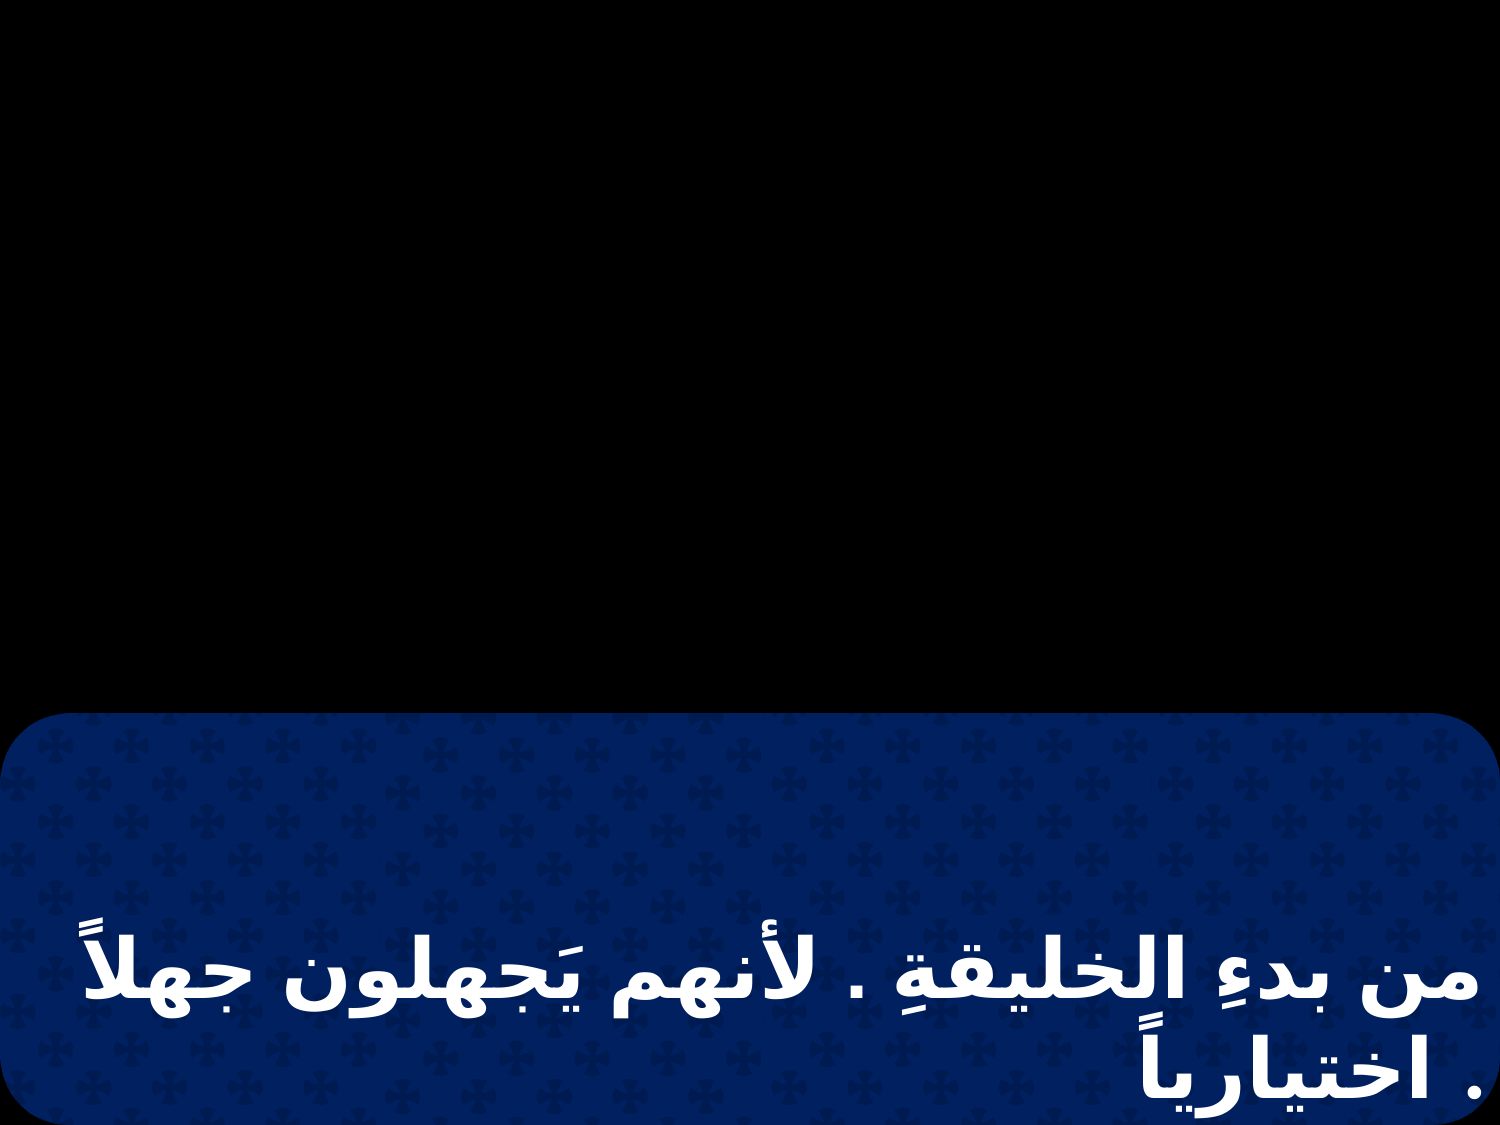

من بدءِ الخليقةِ . لأنهم يَجهلون جهلاً اختيارياً .